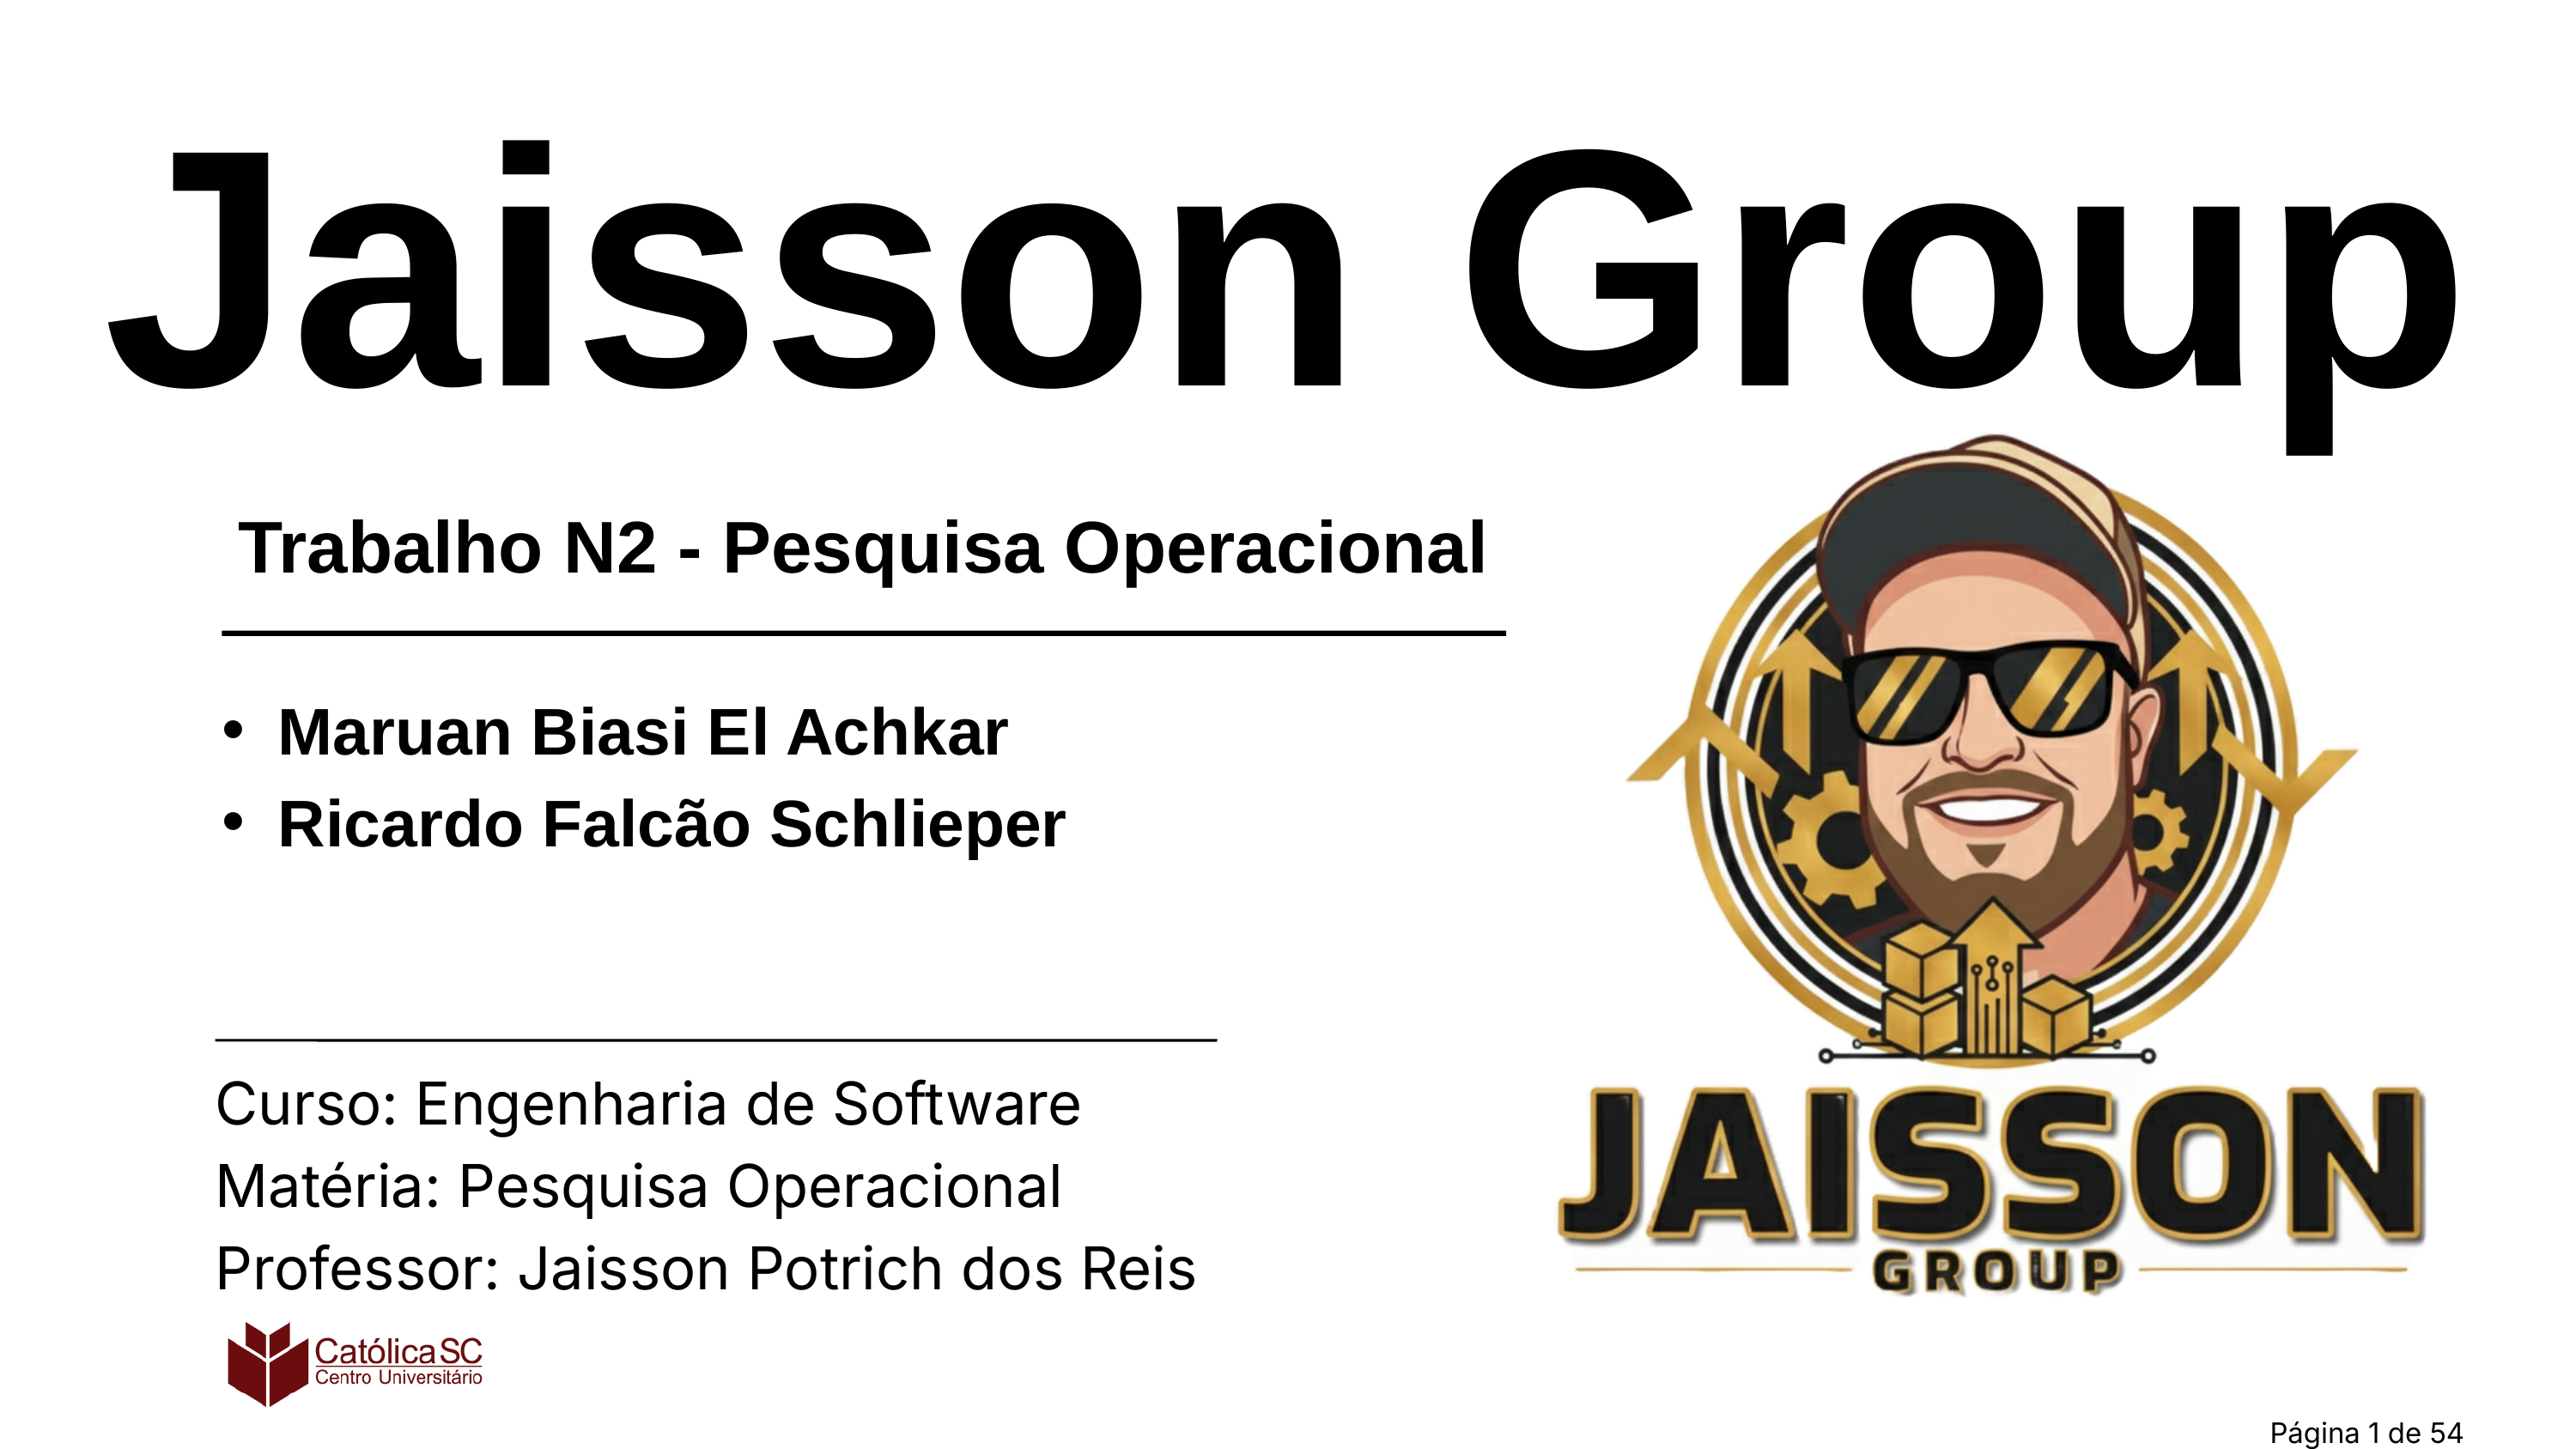

Jaisson Group

Trabalho N2 - Pesquisa Operacional

Maruan Biasi El Achkar
Ricardo Falcão Schlieper

Curso: Engenharia de Software
Matéria: Pesquisa Operacional
Professor: Jaisson Potrich dos Reis

Página 1 de 54